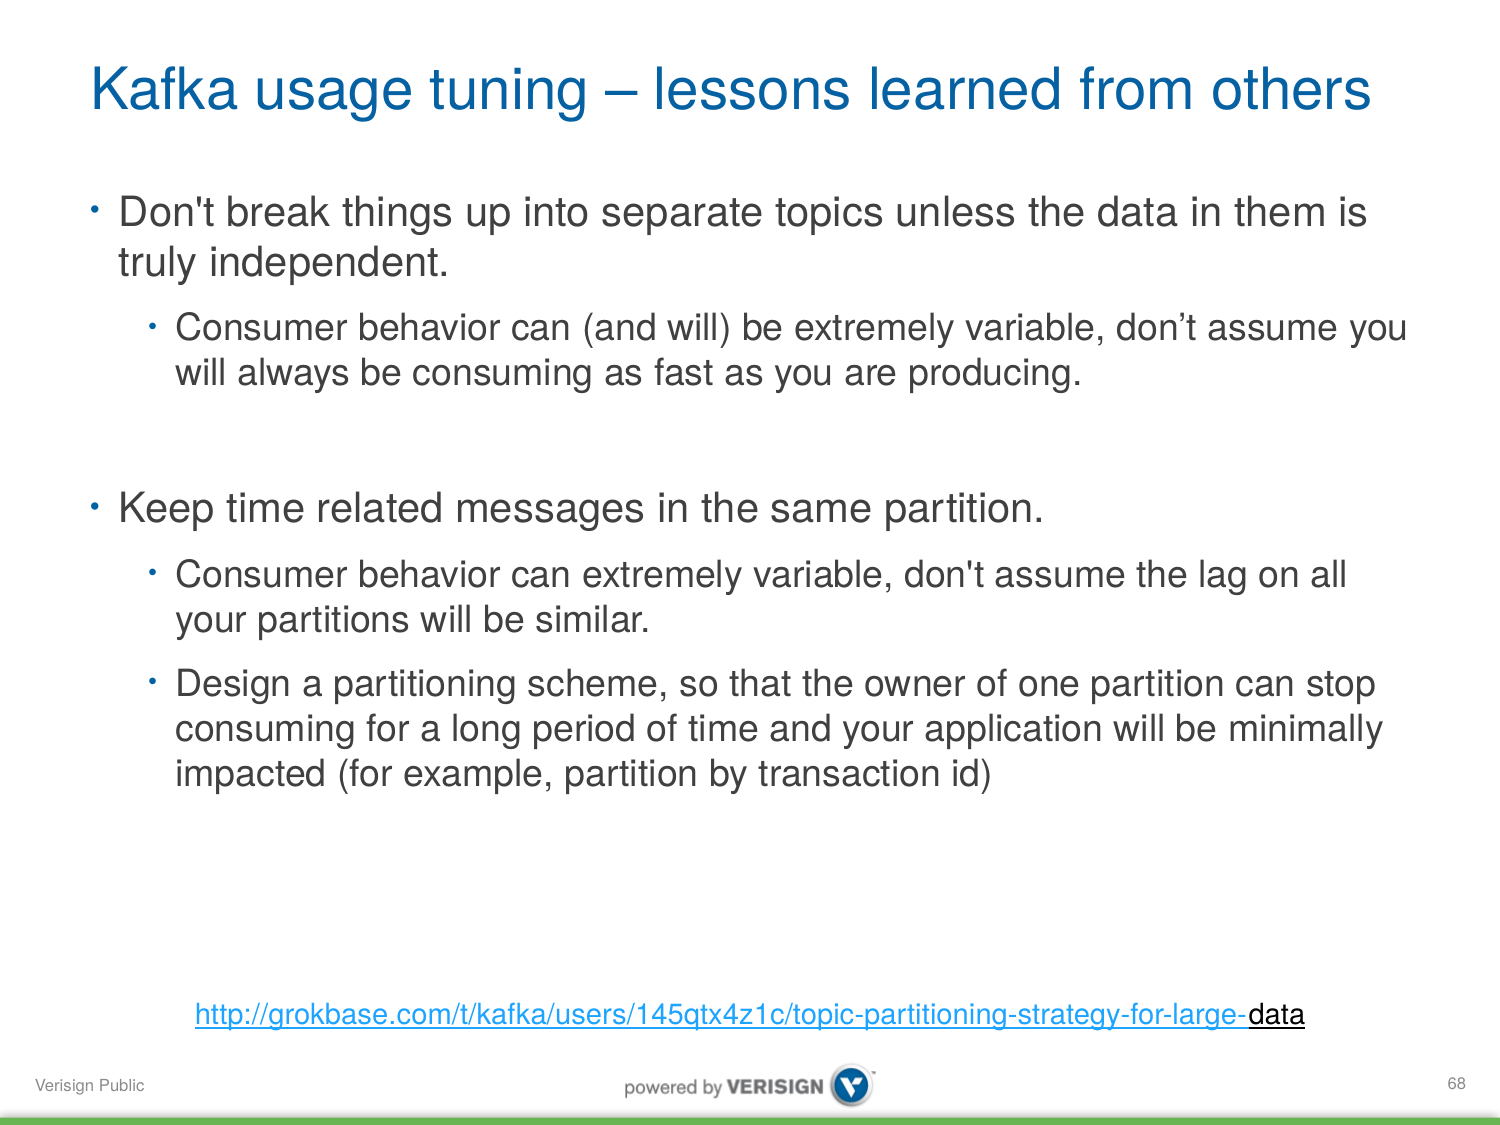

# Kafka usage tuning – lessons learned from others
Don't break things up into separate topics unless the data in them is truly independent.
Consumer behavior can (and will) be extremely variable, don’t assume you will always be consuming as fast as you are producing.

Keep time related messages in the same partition.
Consumer behavior can extremely variable, don't assume the lag on all your partitions will be similar.
Design a partitioning scheme, so that the owner of one partition can stop consuming for a long period of time and your application will be minimally impacted (for example, partition by transaction id)
http://grokbase.com/t/kafka/users/145qtx4z1c/topic-partitioning-strategy-for-large-data
68